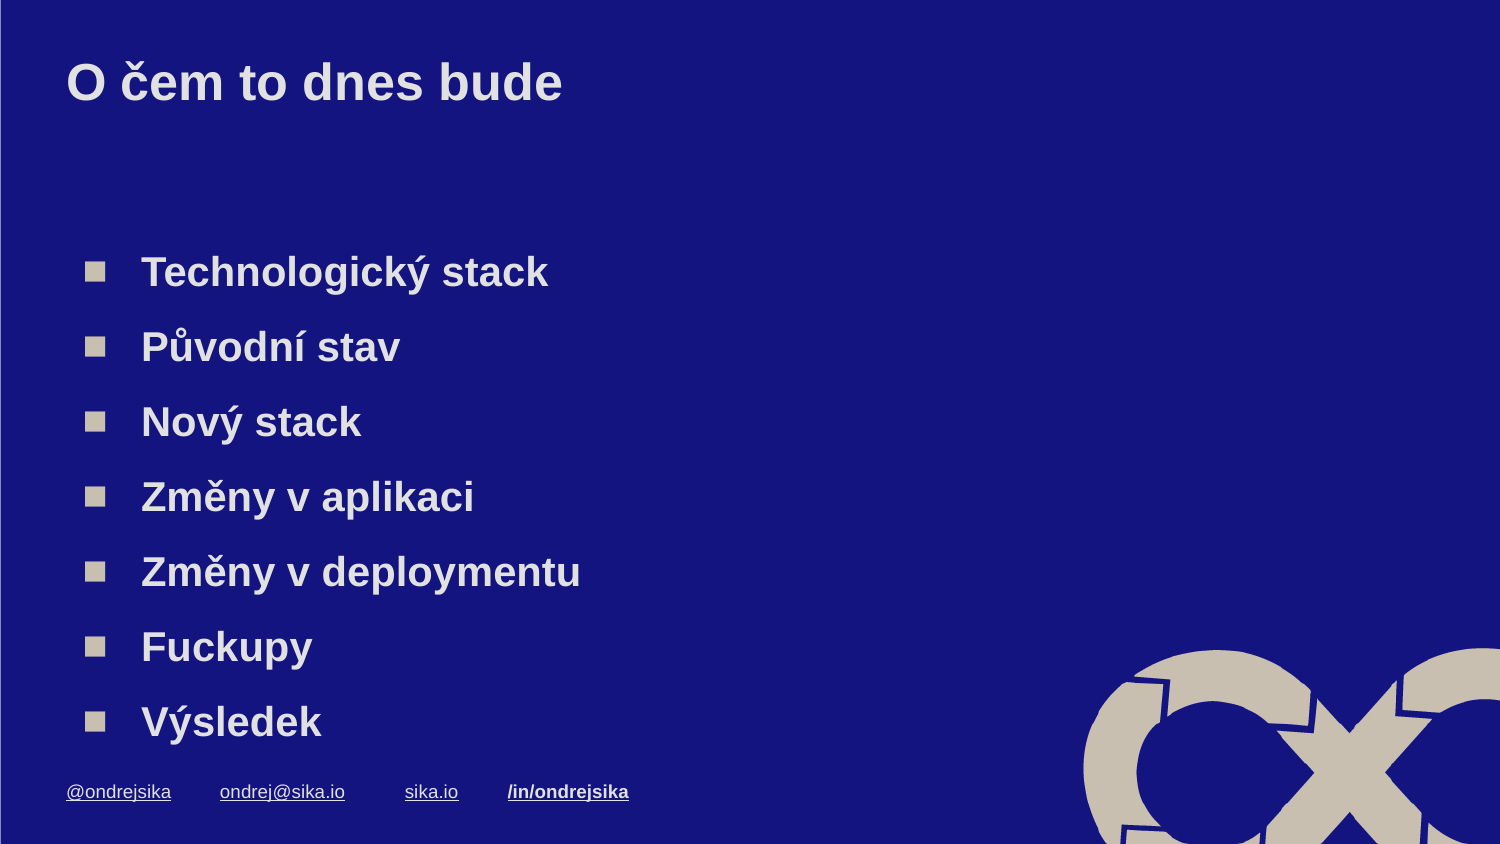

# O čem to dnes bude
Technologický stack
Původní stav
Nový stack
Změny v aplikaci
Změny v deploymentu
Fuckupy
Výsledek